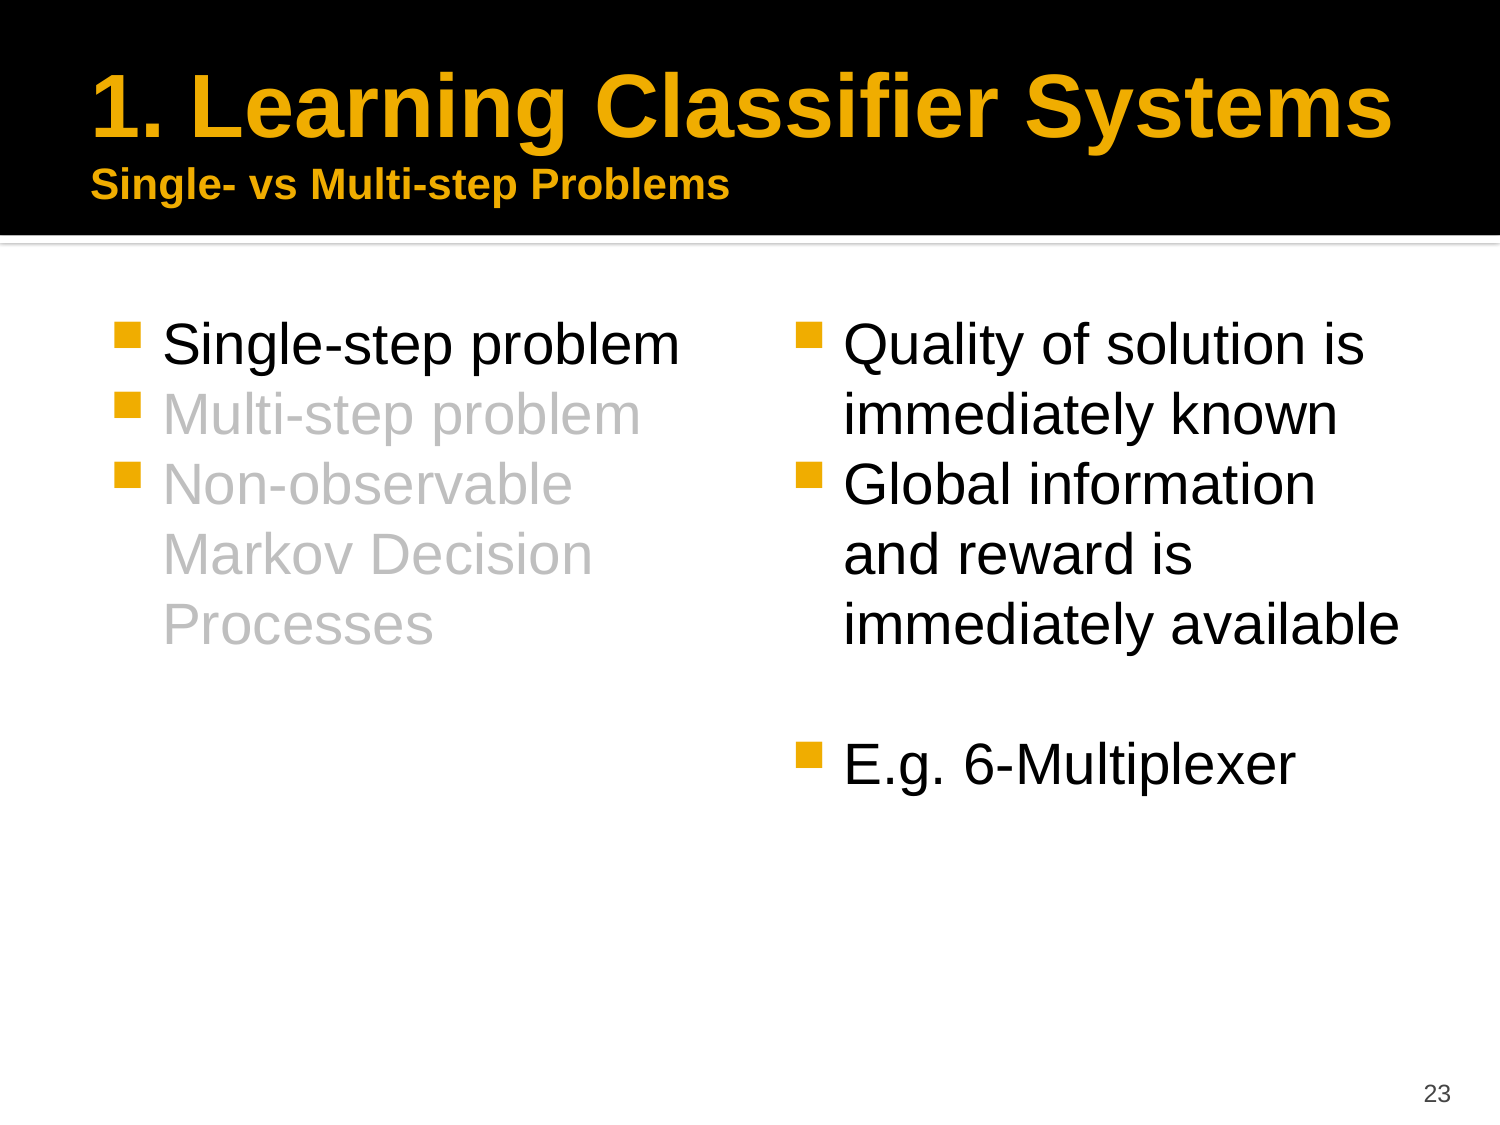

# 1. Learning Classifier Systems Single- vs Multi-step Problems
Single-step problem
Multi-step problem
Non-observable Markov Decision Processes
Quality of solution is immediately known
Global information and reward is immediately available

E.g. 6-Multiplexer
23